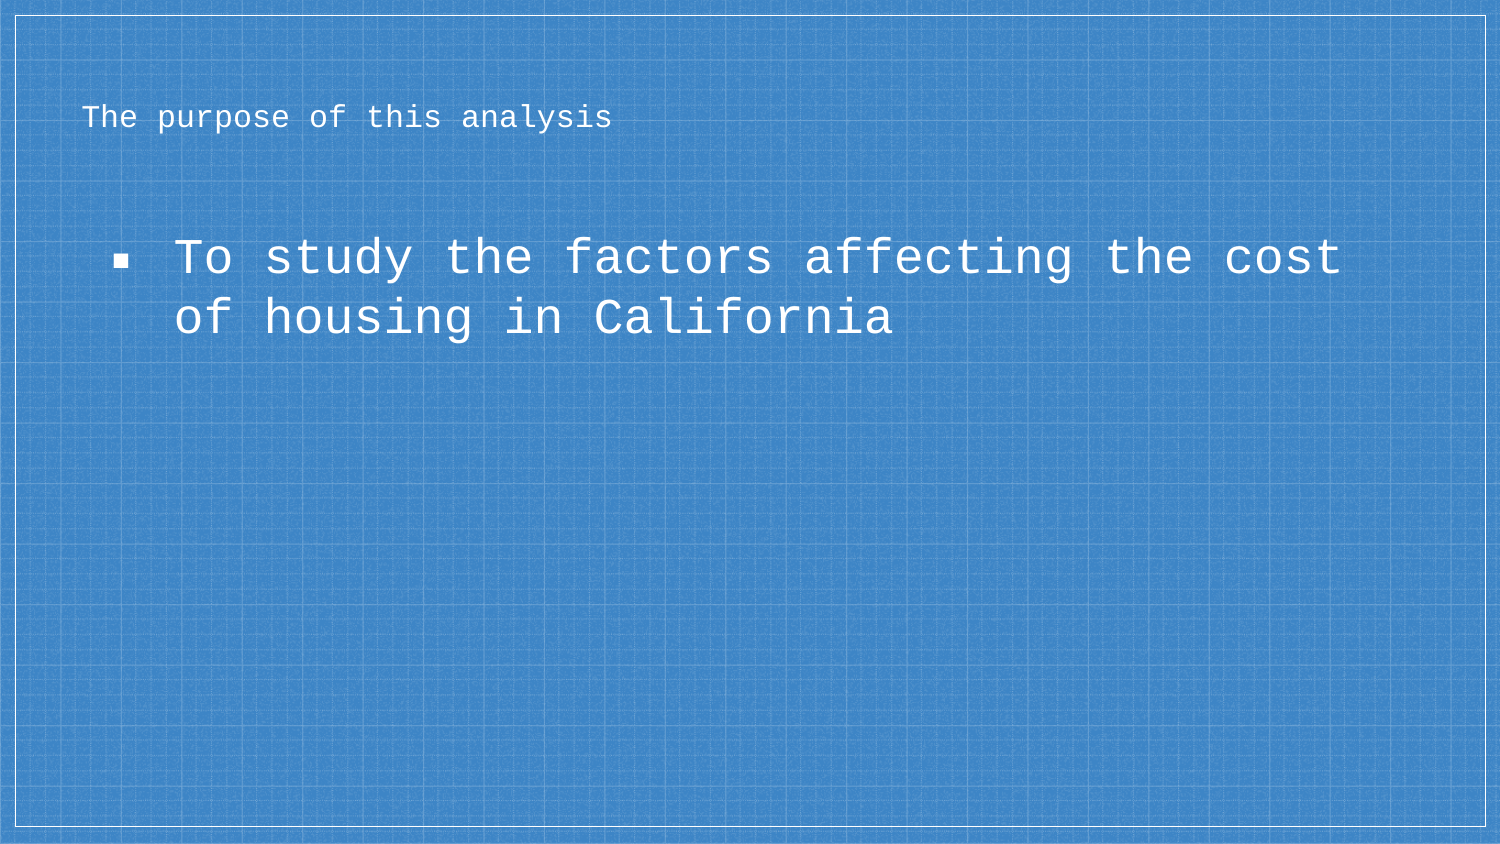

# The purpose of this analysis
To study the factors affecting the cost of housing in California
2